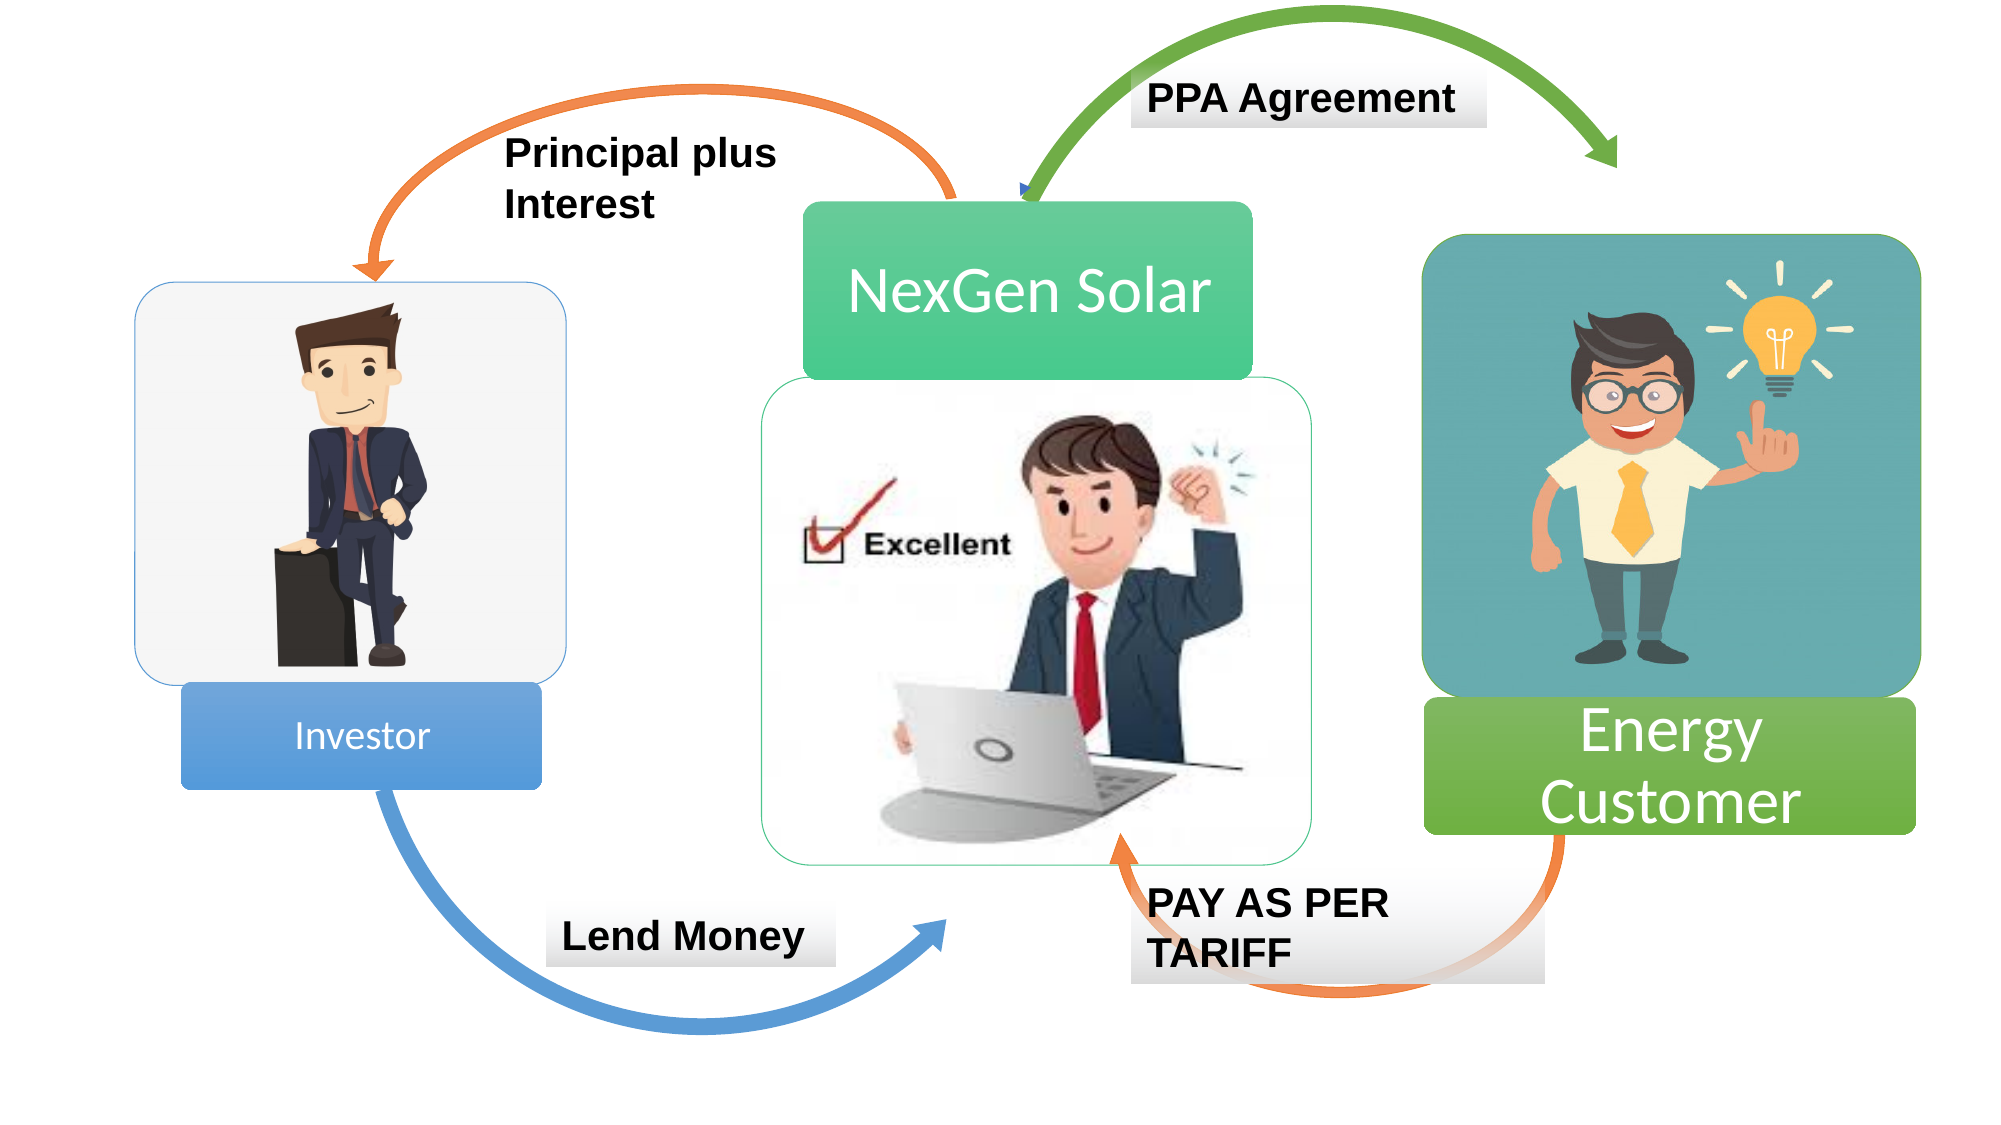

Investor

NexGen Solar

Energy Customer
PPA Agreement

Principal plus Interest

PAY AS PER TARIFF
Lend Money